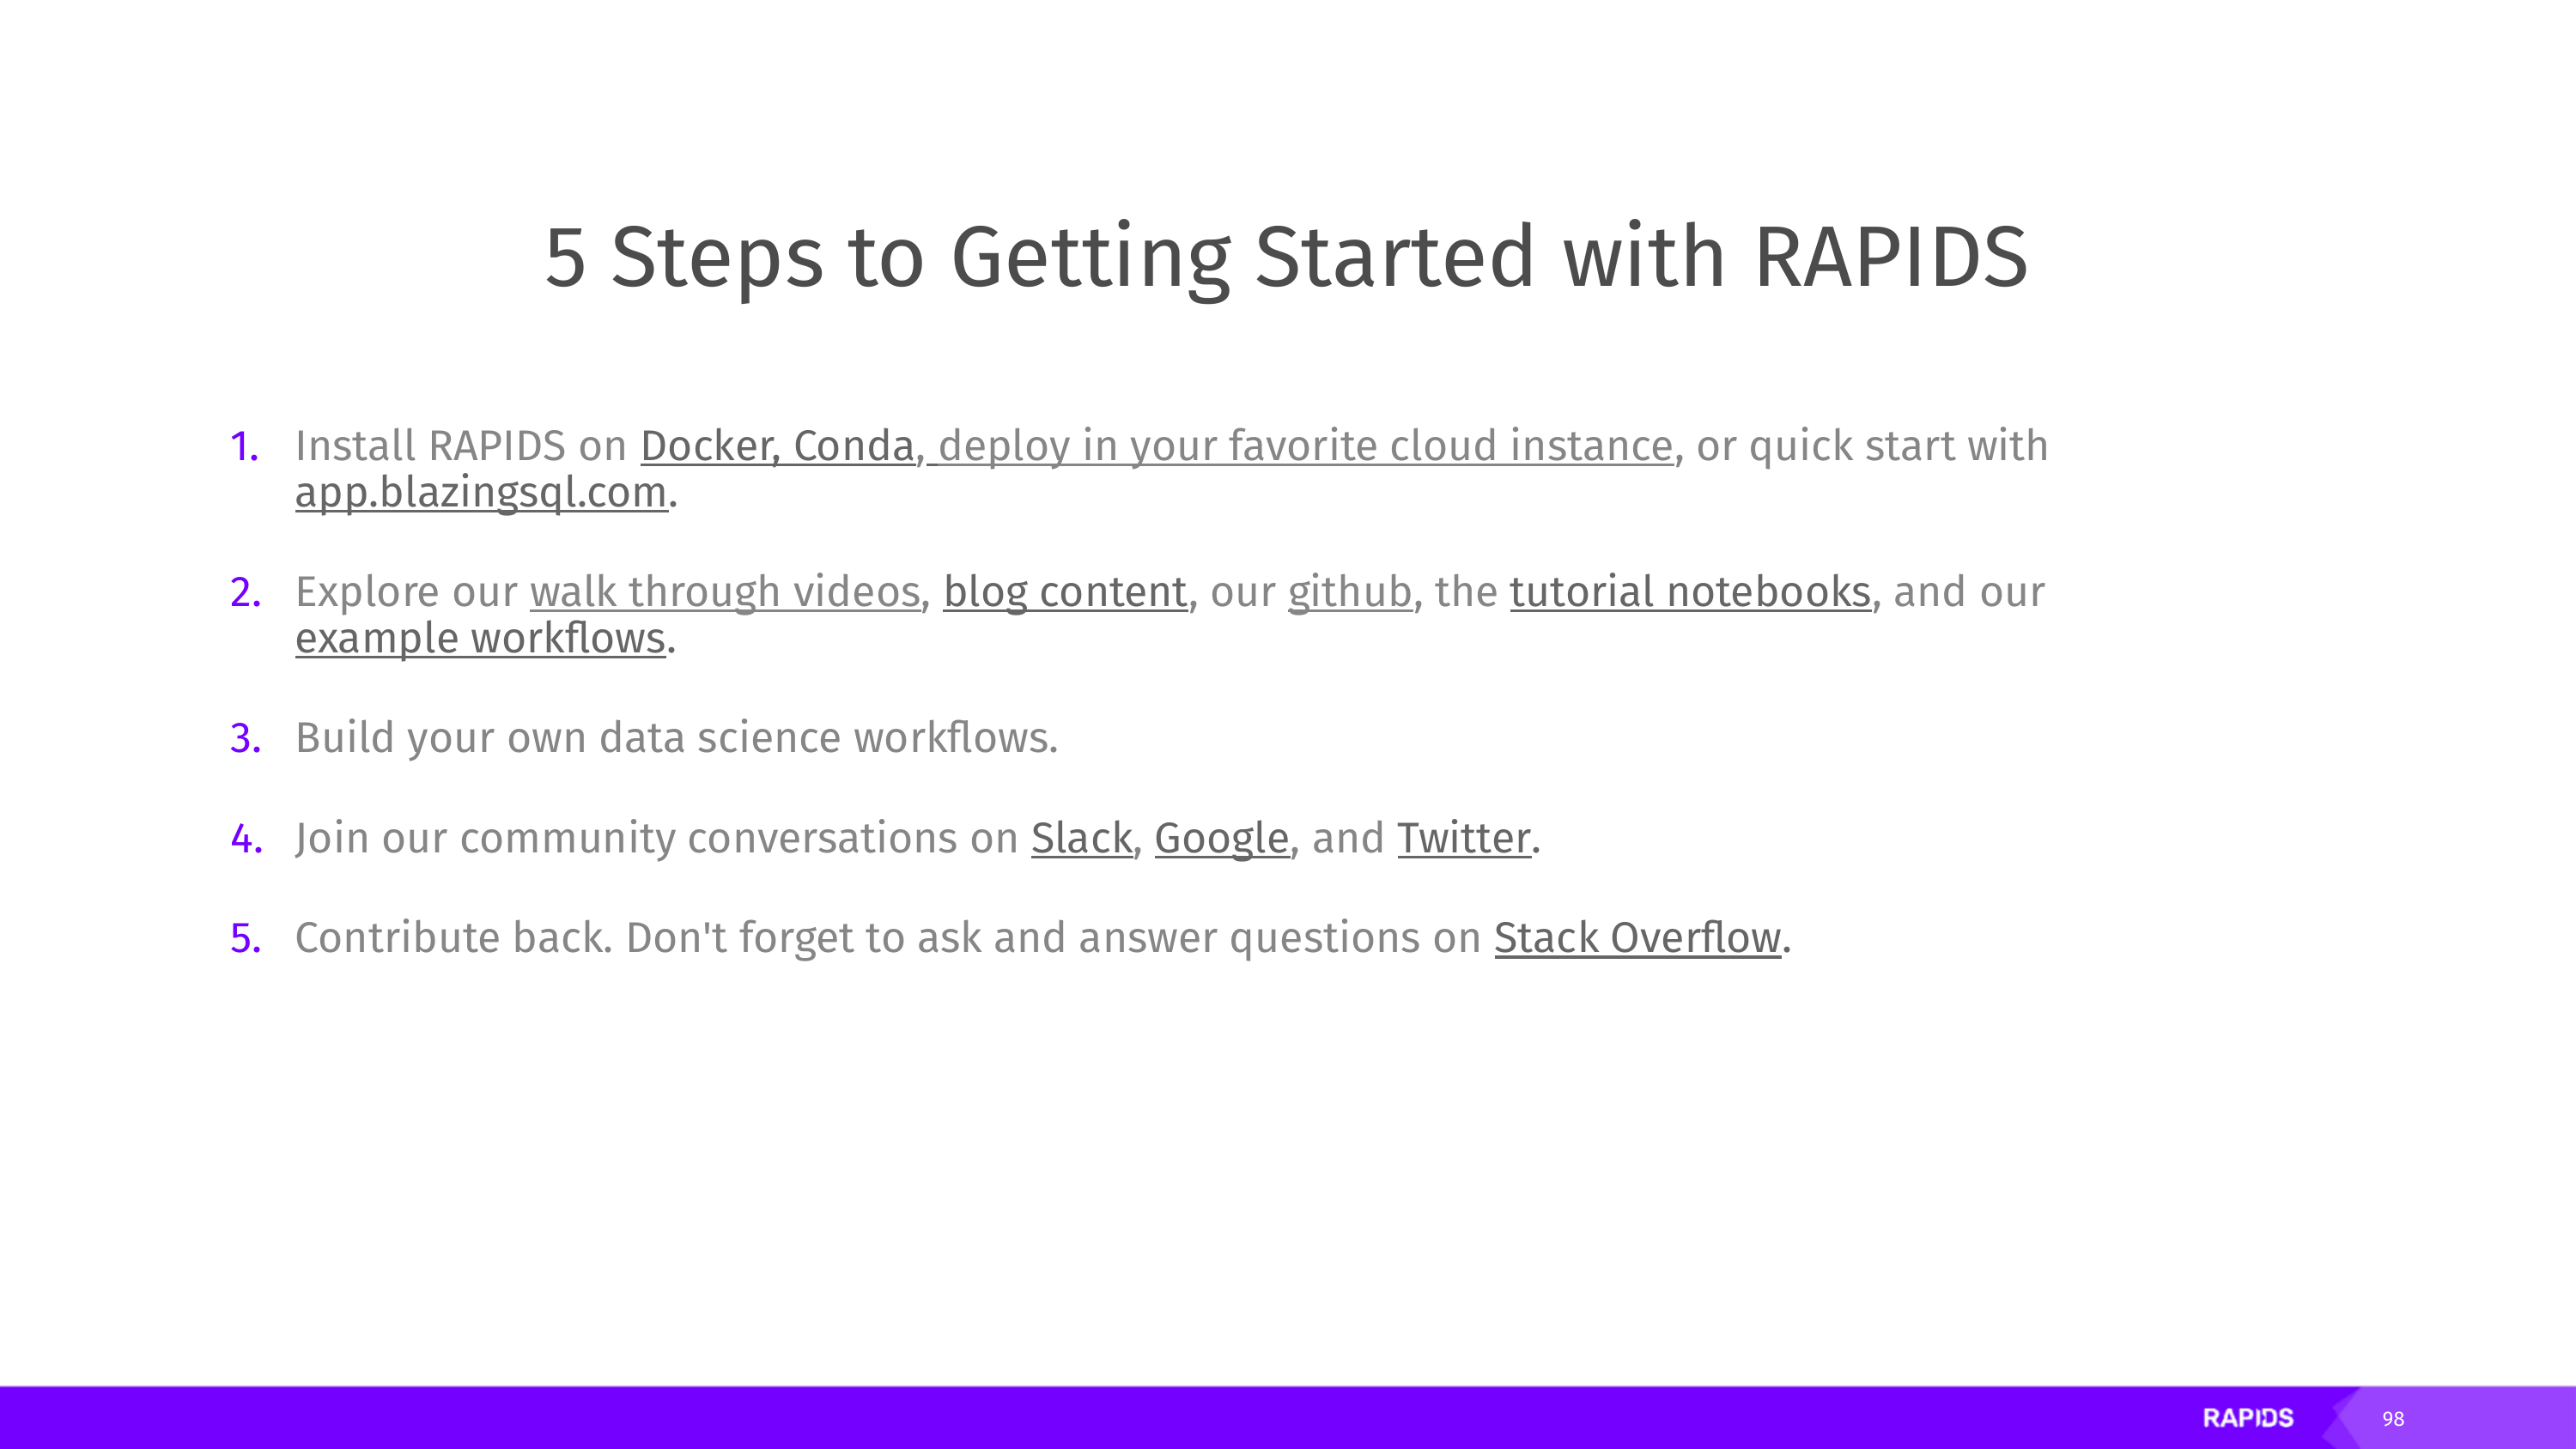

# 5 Steps to Getting Started with RAPIDS
Install RAPIDS on Docker, Conda, deploy in your favorite cloud instance, or quick start with app.blazingsql.com.
Explore our walk through videos, blog content, our github, the tutorial notebooks, and our example workflows.
Build your own data science workflows.
Join our community conversations on Slack, Google, and Twitter.
Contribute back. Don't forget to ask and answer questions on Stack Overflow.